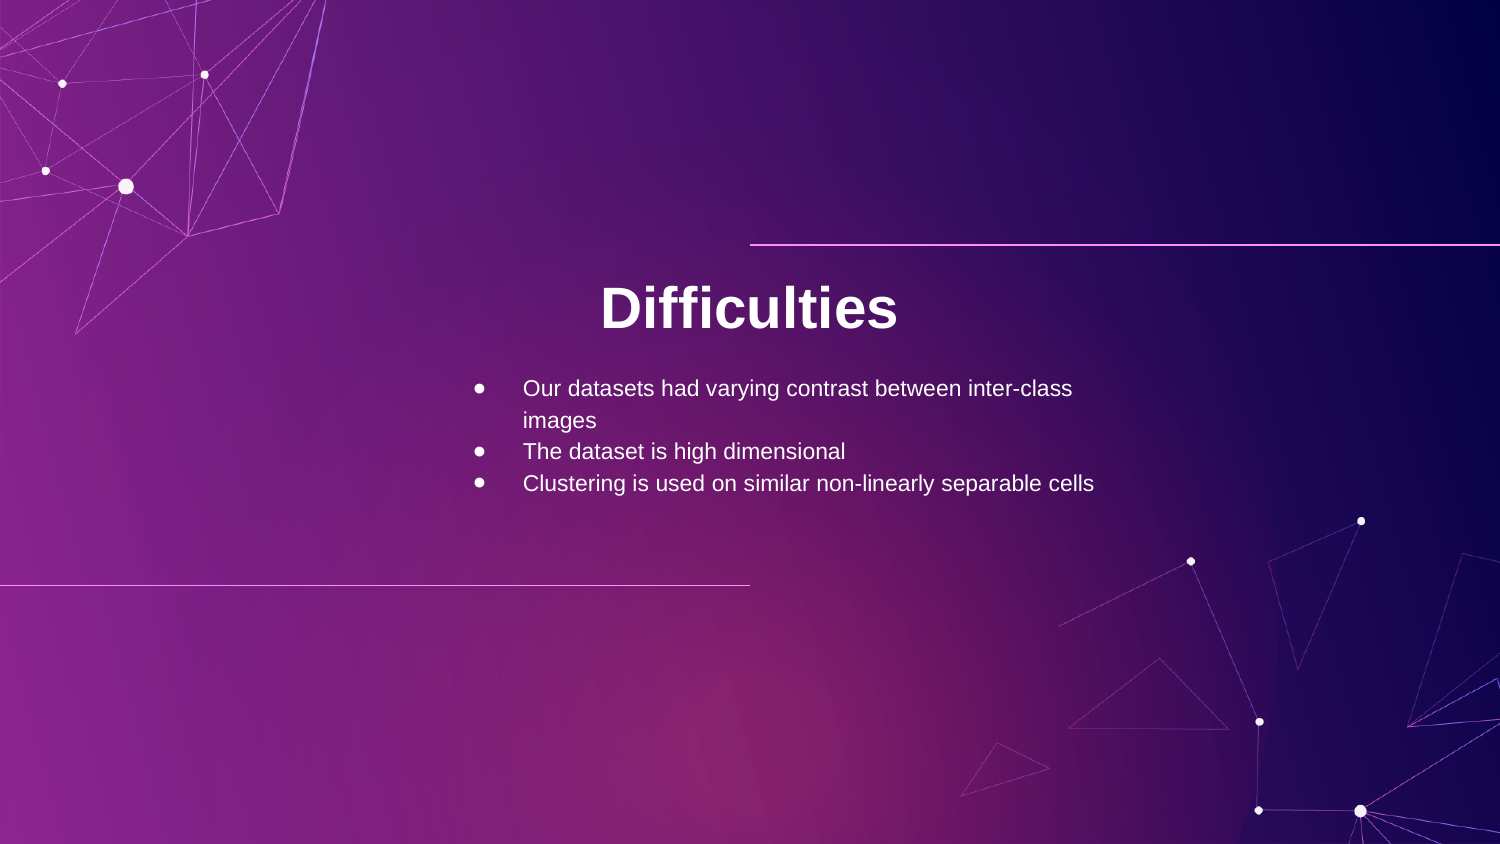

# Difficulties
Our datasets had varying contrast between inter-class images
The dataset is high dimensional
Clustering is used on similar non-linearly separable cells